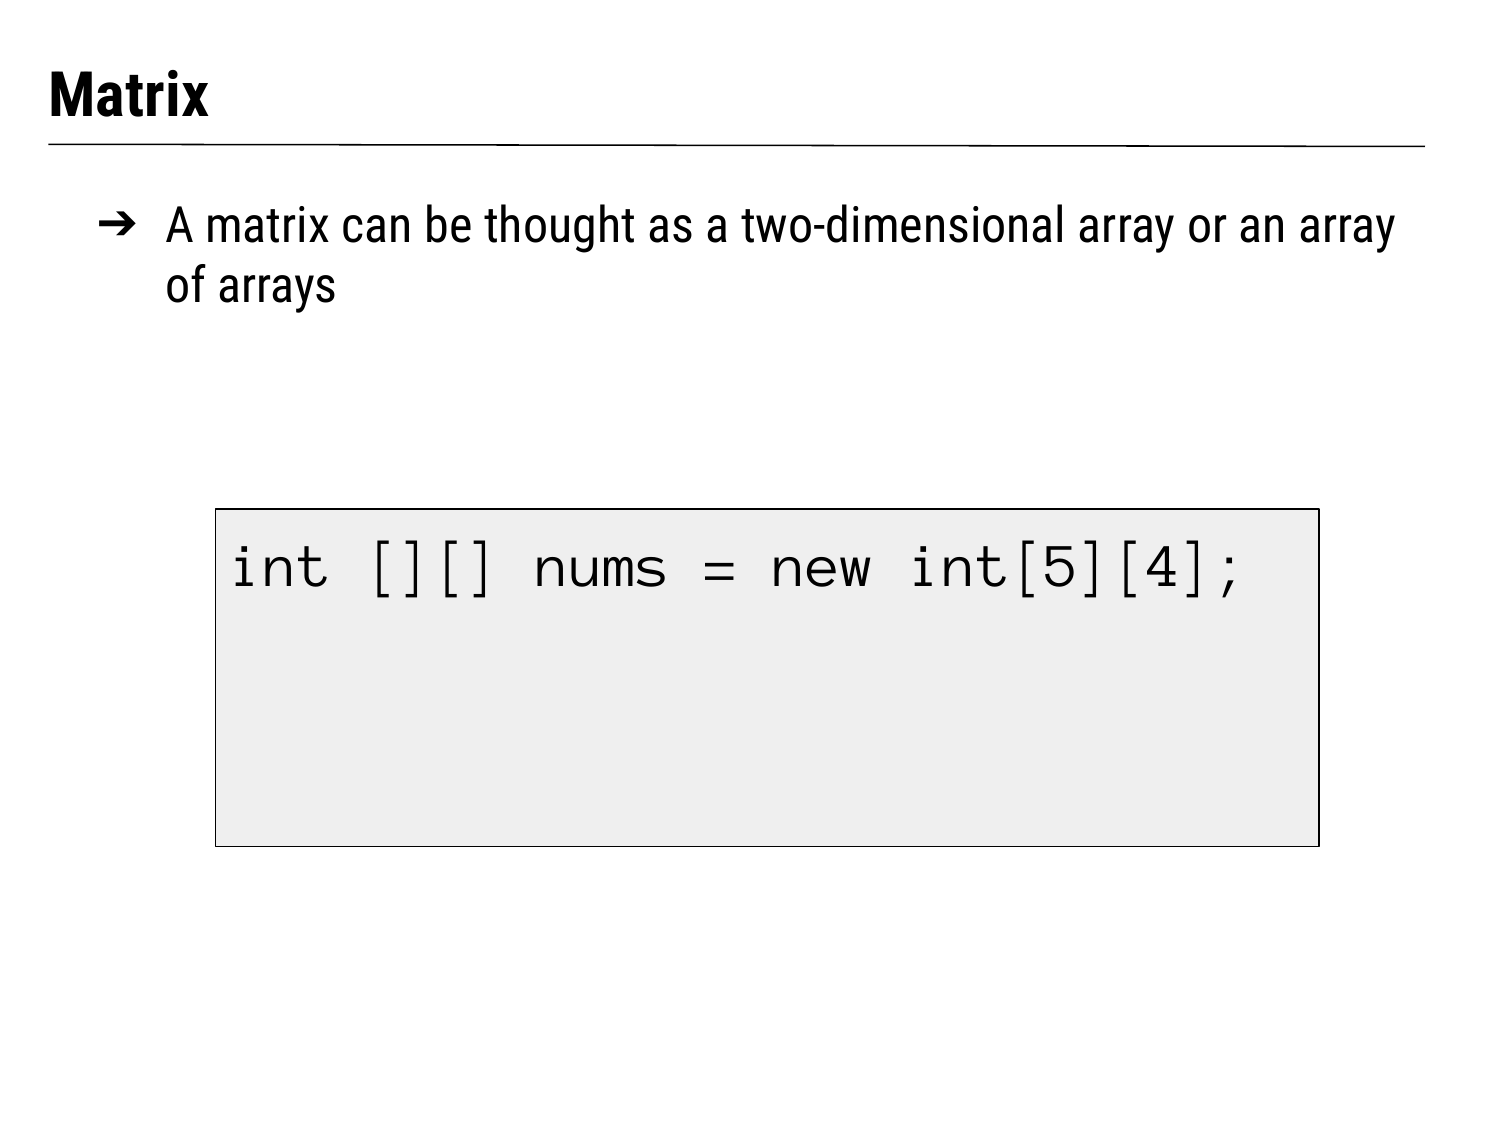

# Matrix
A matrix can be thought as a two-dimensional array or an array of arrays
int [][] nums = new int[5][4];